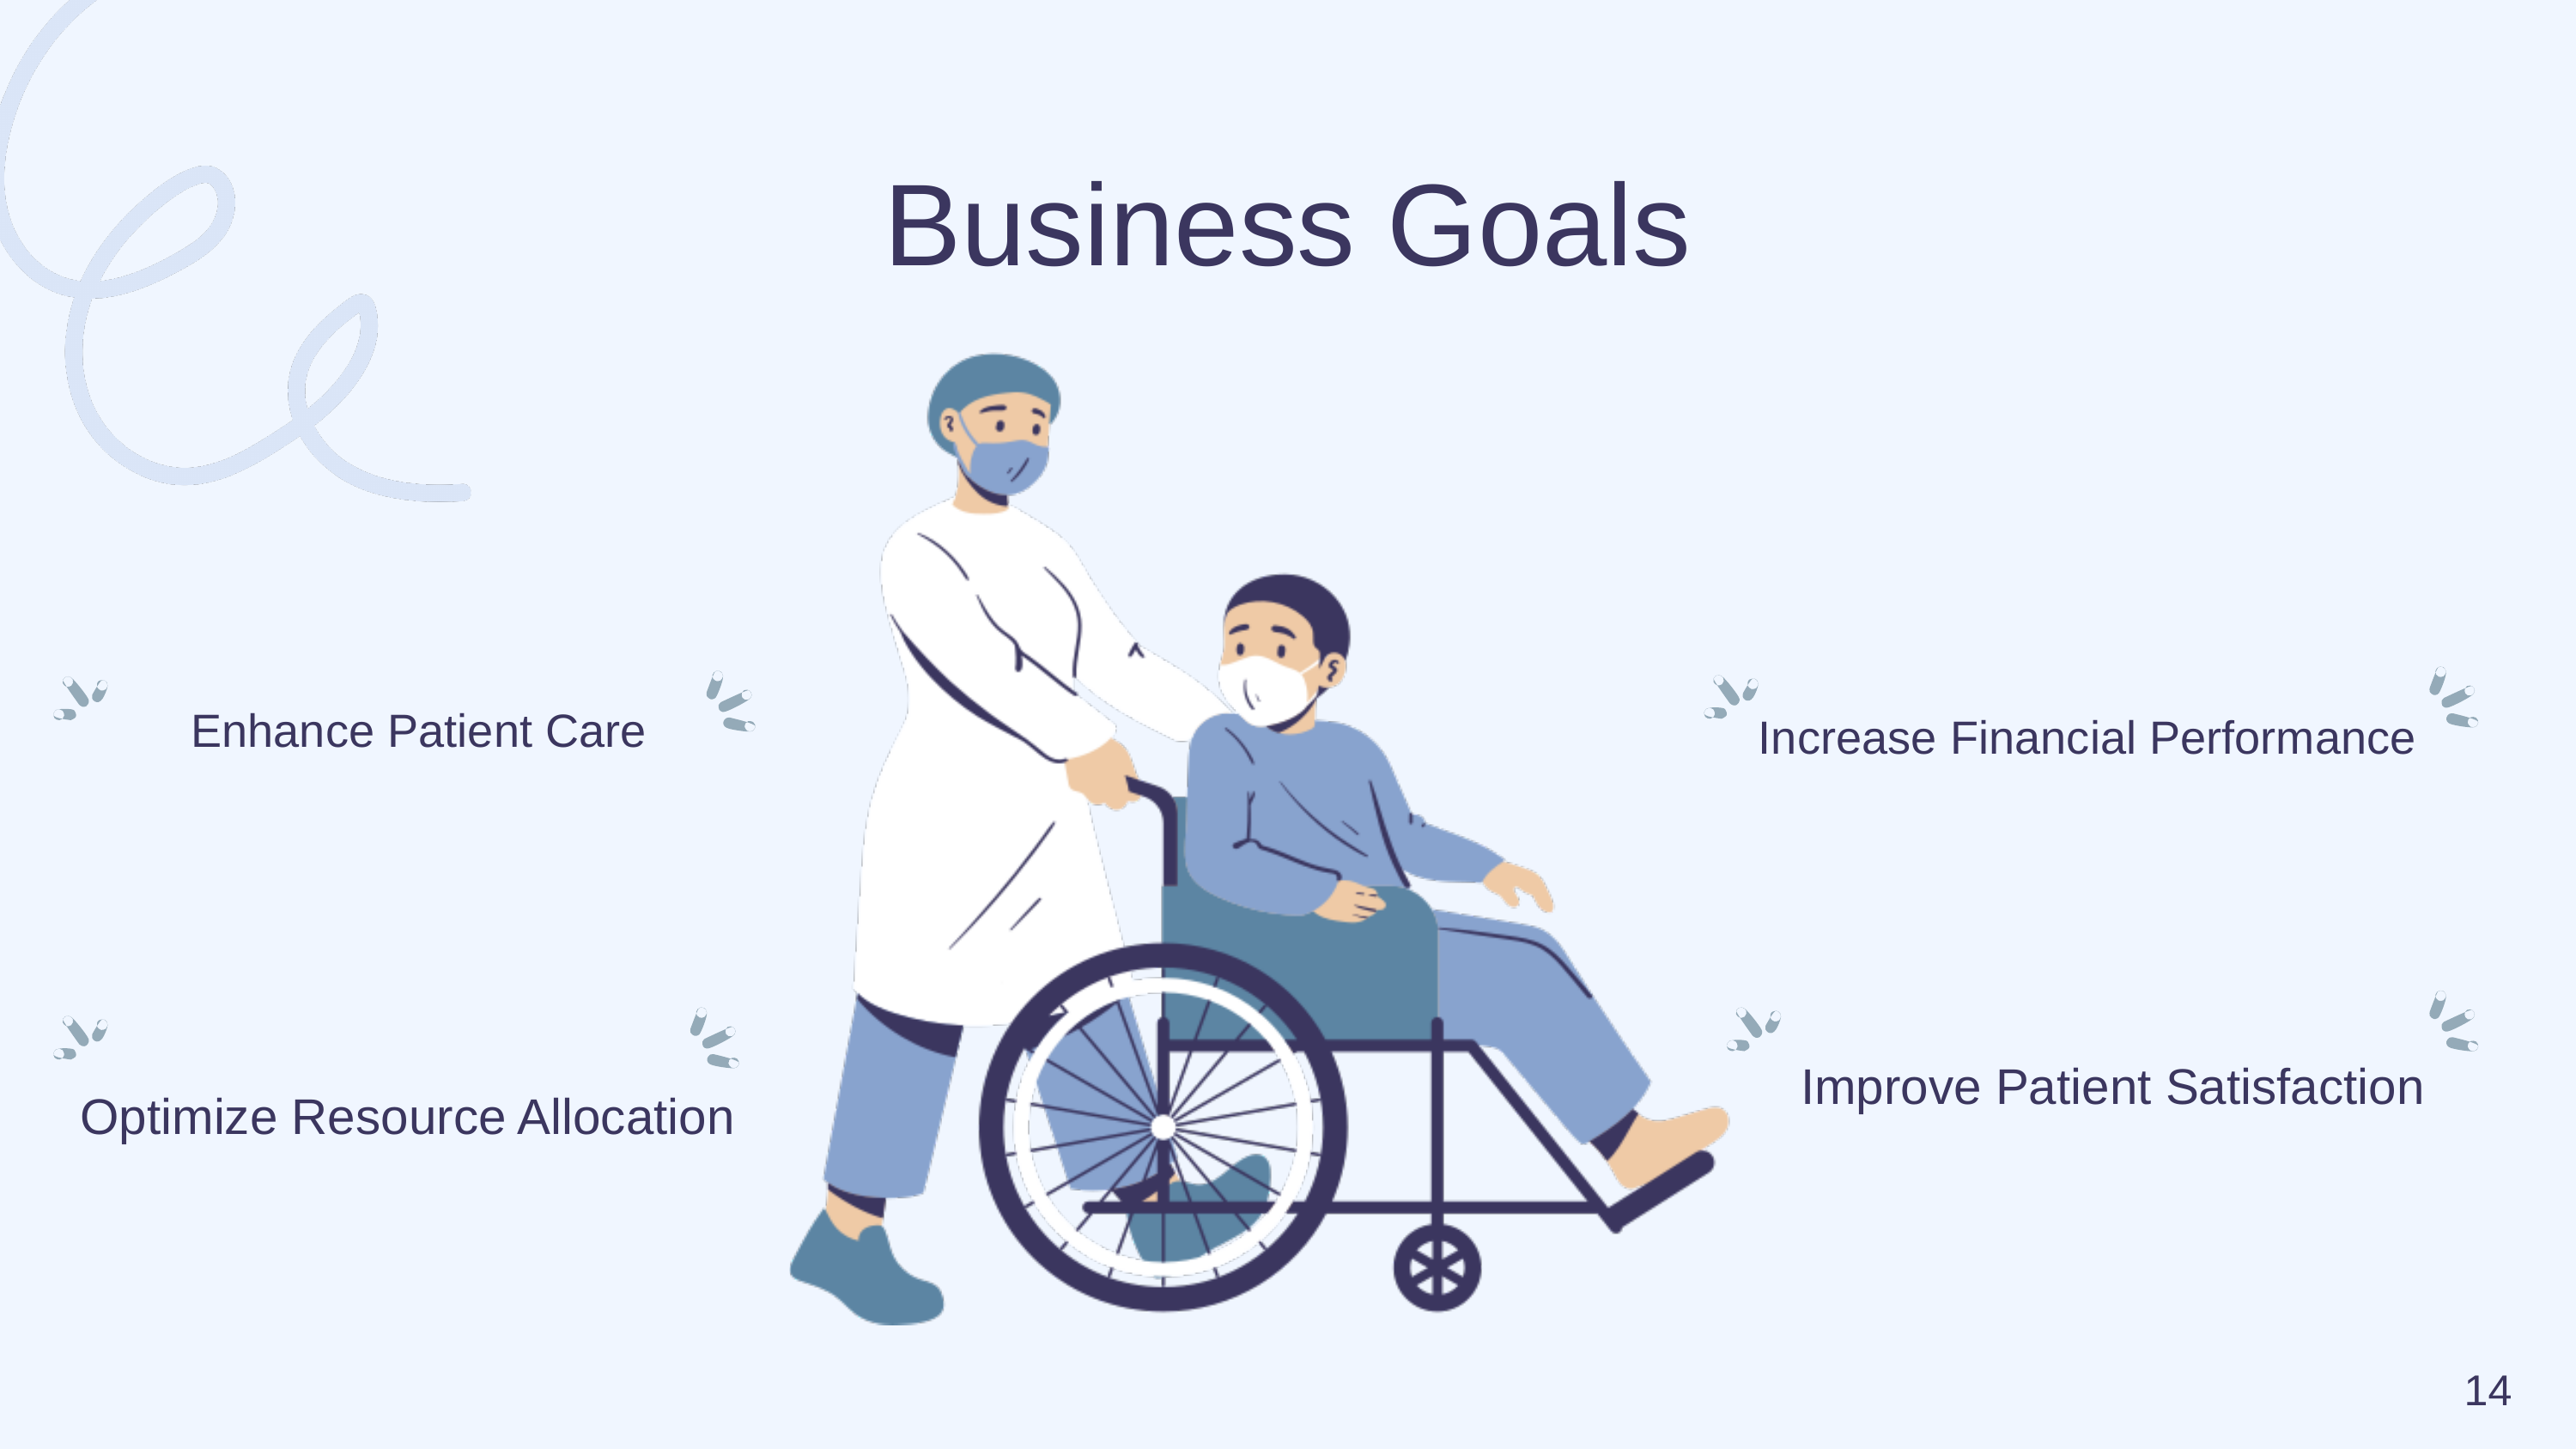

Business Goals

Enhance Patient Care
Increase Financial Performance

Improve Patient Satisfaction
Optimize Resource Allocation
14